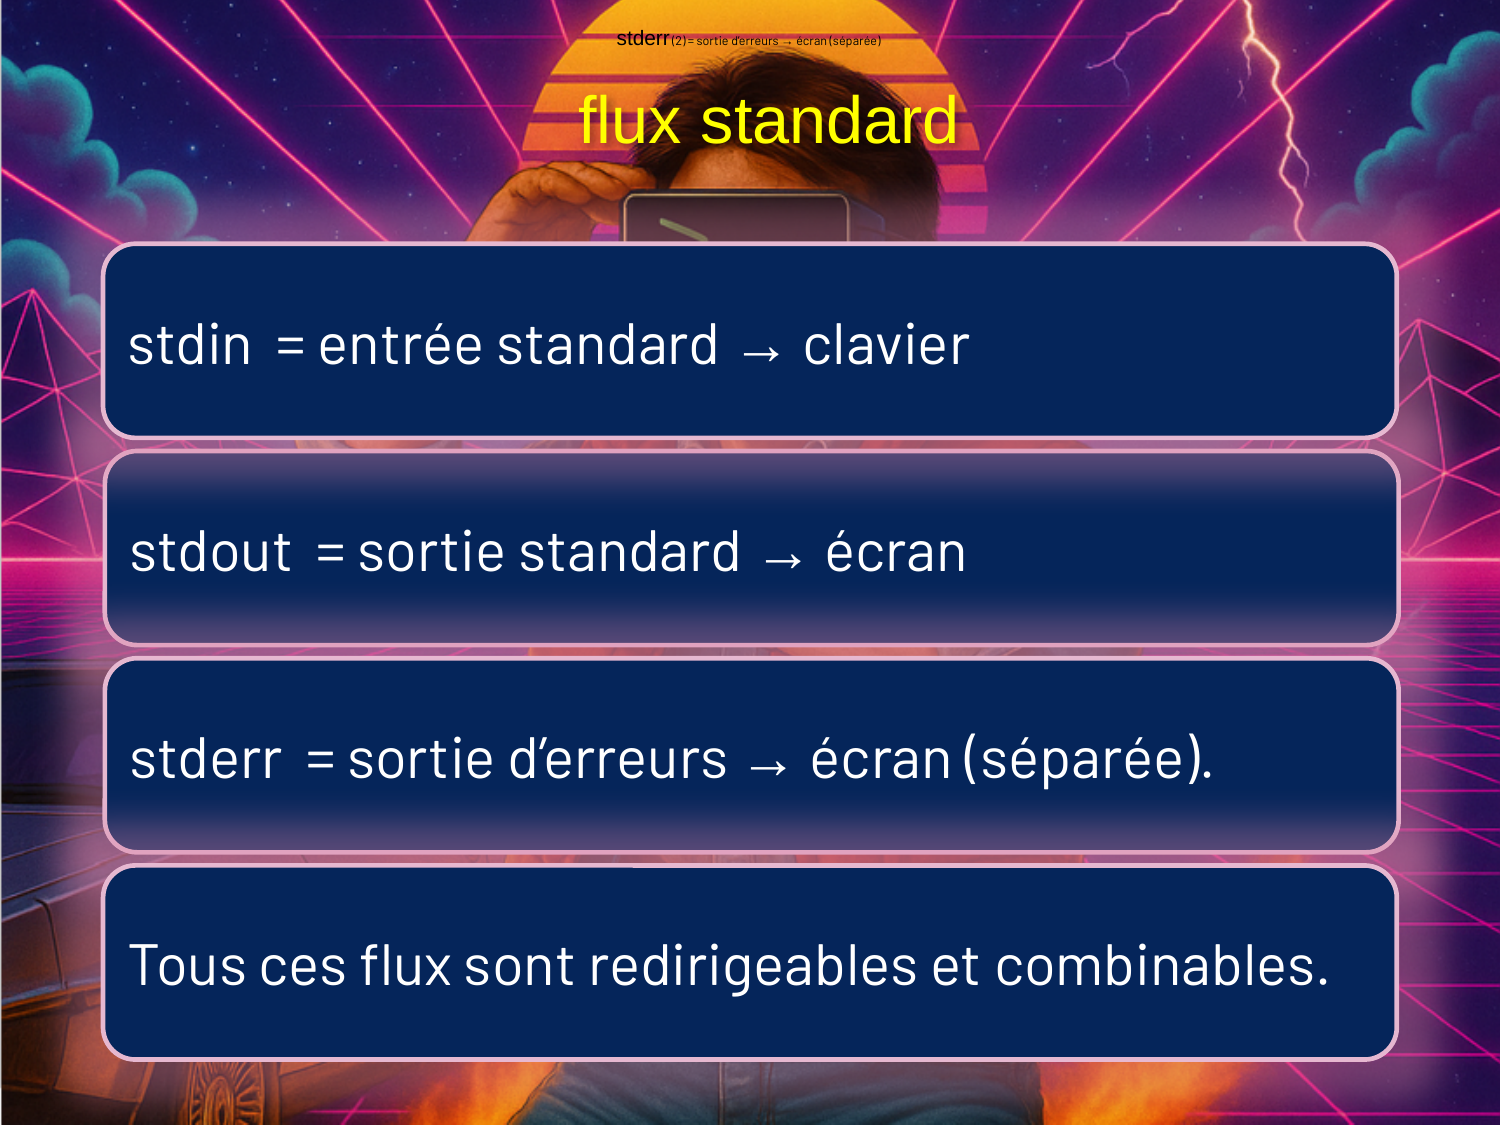

stderr (2) = sortie d’erreurs → écran (séparée)

# flux standard
stdin  = entrée standard → clavier
stdout  = sortie standard → écran

stderr  = sortie d’erreurs → écran (séparée).
Tous ces flux sont redirigeables et combinables.